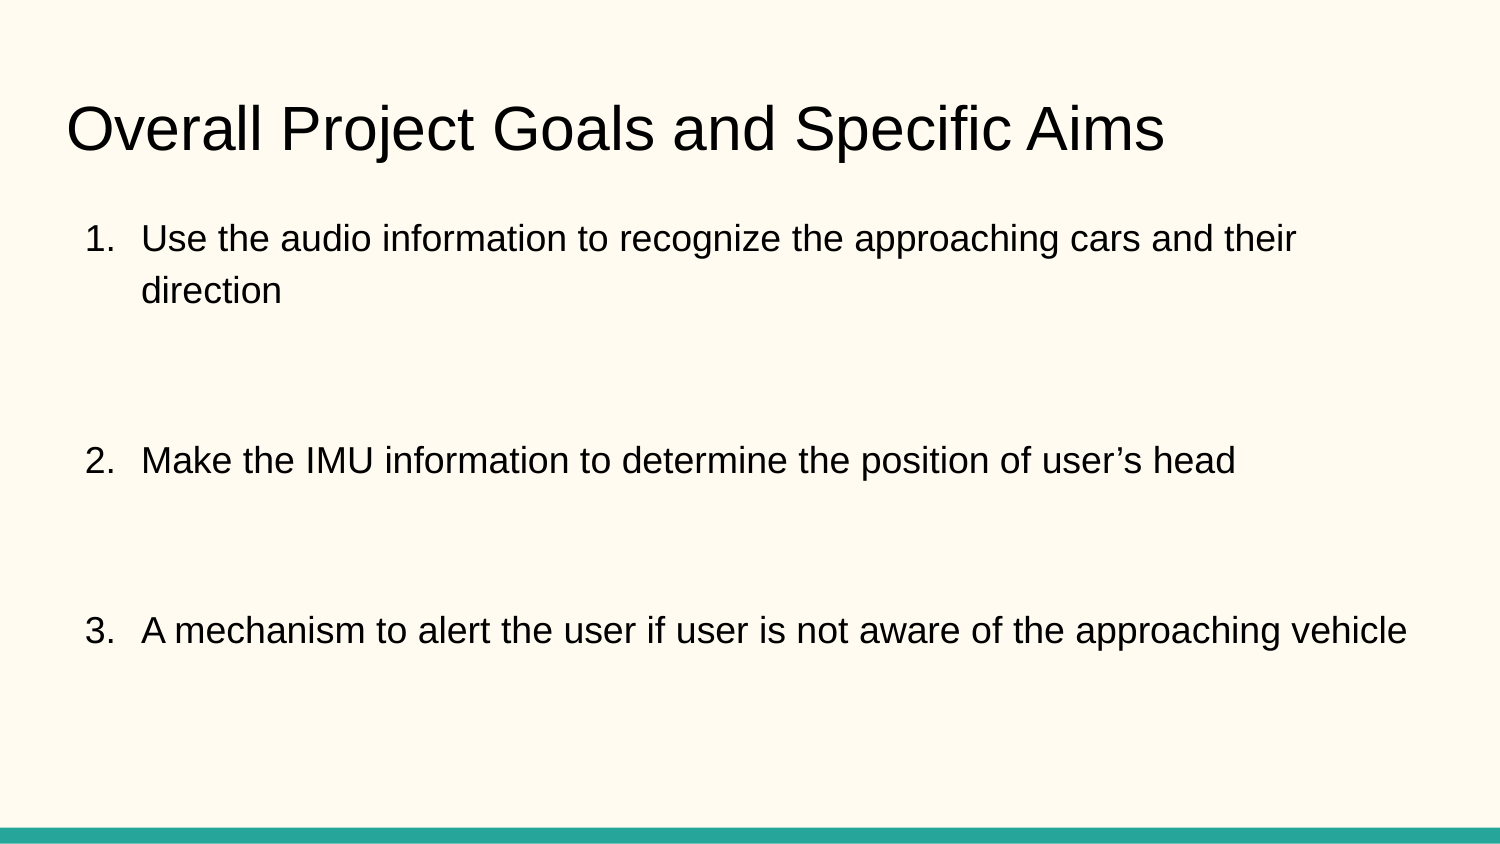

# Overall Project Goals and Specific Aims
Use the audio information to recognize the approaching cars and their direction

Make the IMU information to determine the position of user’s head

A mechanism to alert the user if user is not aware of the approaching vehicle